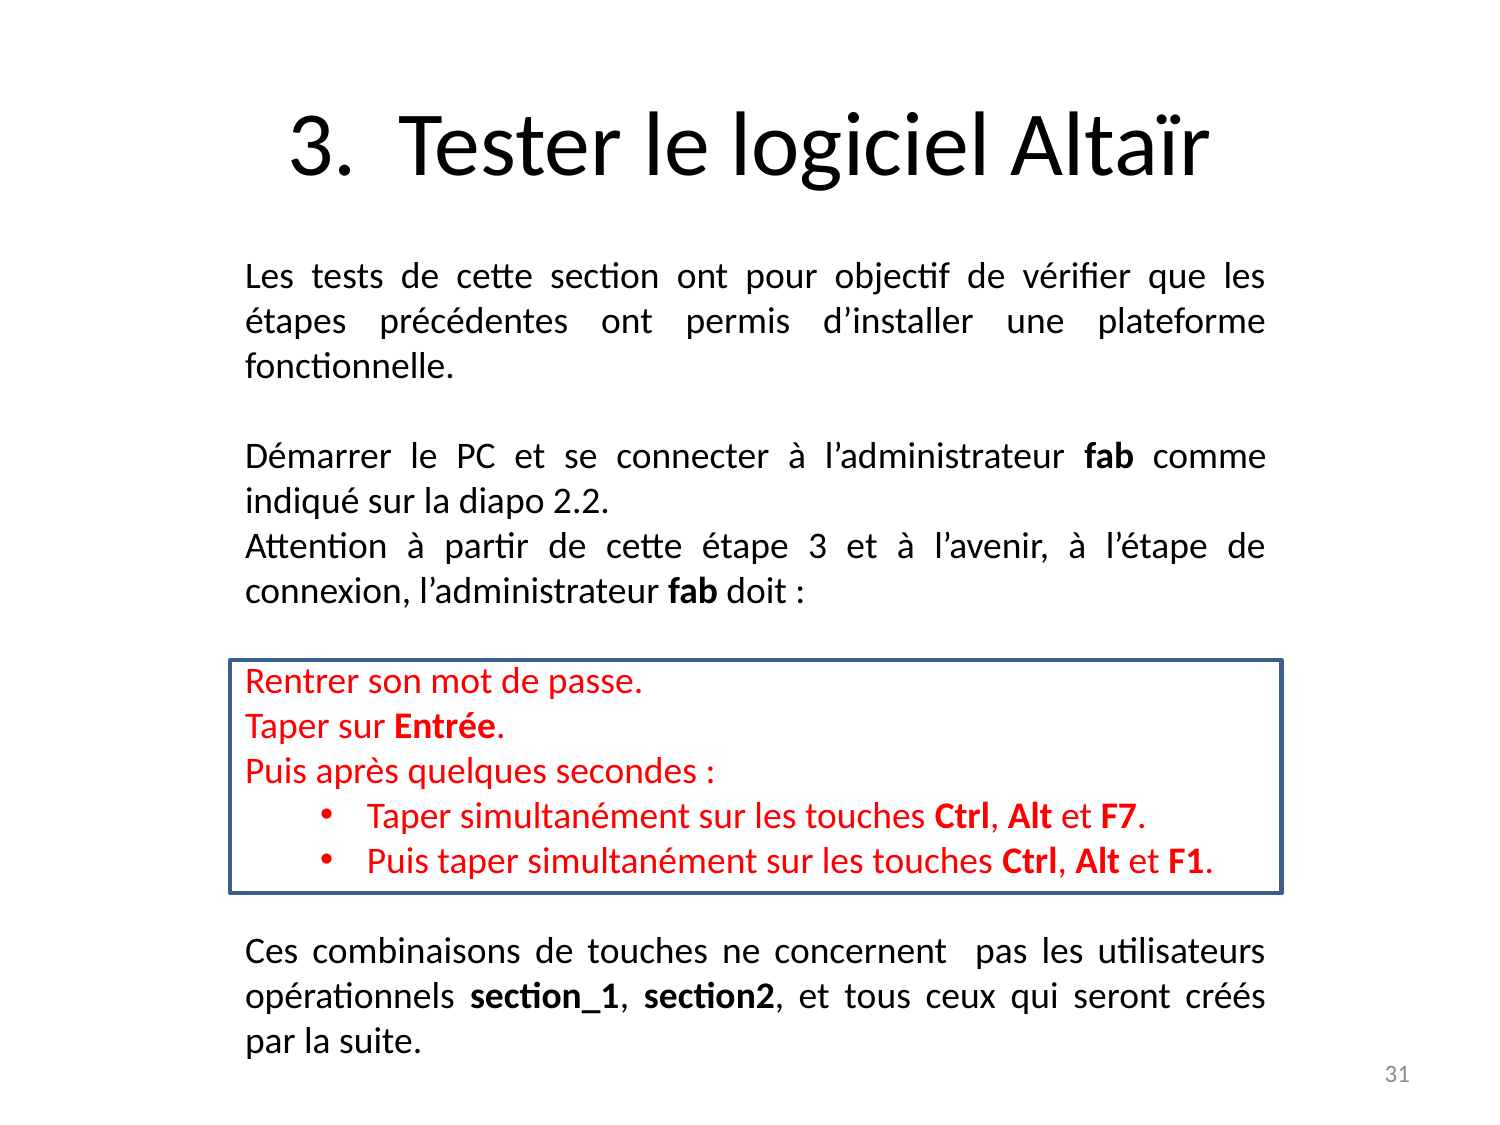

# 3.  Tester le logiciel Altaïr
Les tests de cette section ont pour objectif de vérifier que les étapes précédentes ont permis d’installer une plateforme fonctionnelle.

Démarrer le PC et se connecter à l’administrateur fab comme indiqué sur la diapo 2.2.
Attention à partir de cette étape 3 et à l’avenir, à l’étape de connexion, l’administrateur fab doit :

Rentrer son mot de passe.
Taper sur Entrée.
Puis après quelques secondes :
Taper simultanément sur les touches Ctrl, Alt et F7.
Puis taper simultanément sur les touches Ctrl, Alt et F1.

Ces combinaisons de touches ne concernent  pas les utilisateurs opérationnels section_1, section2, et tous ceux qui seront créés par la suite.

31